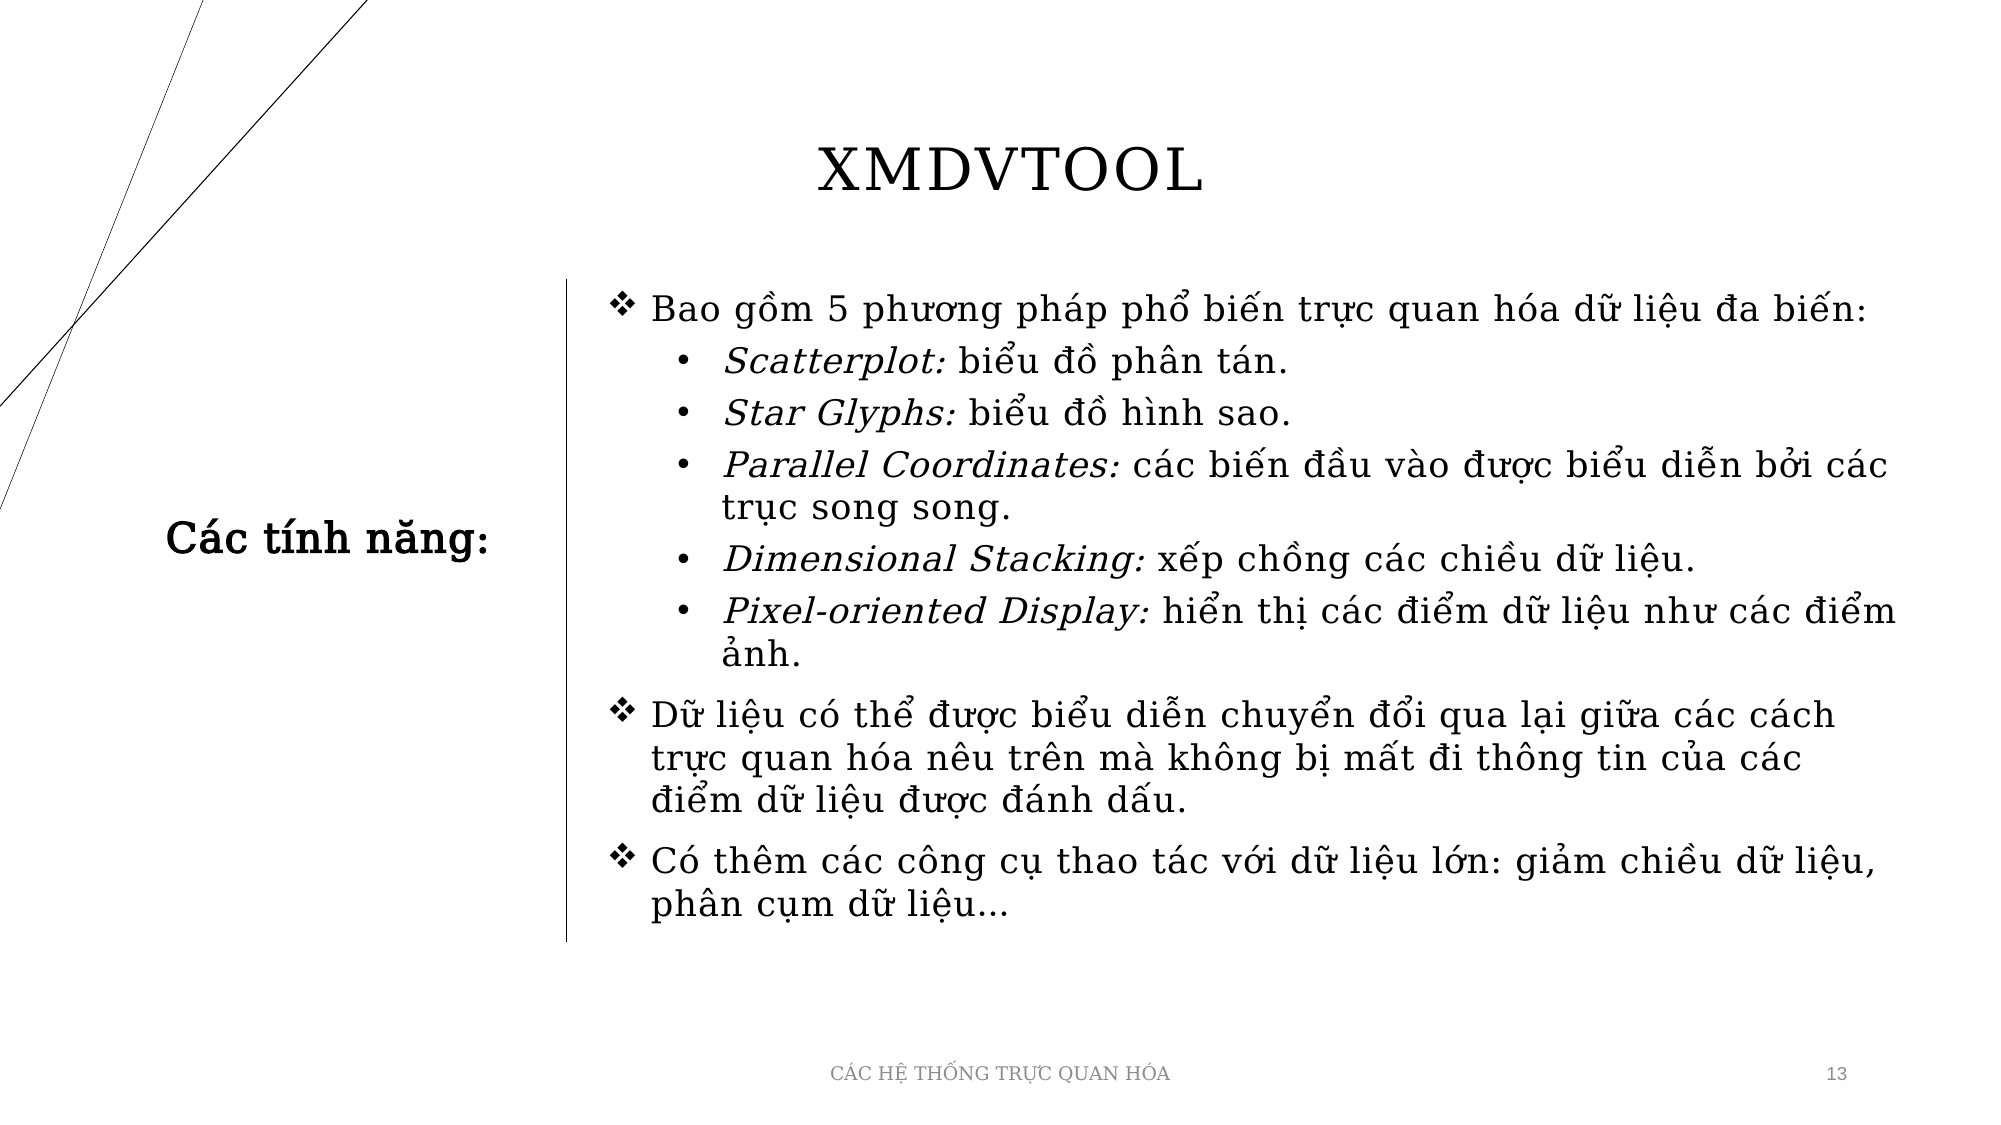

# xmdvtool
Bao gồm 5 phương pháp phổ biến trực quan hóa dữ liệu đa biến:
Scatterplot: biểu đồ phân tán.
Star Glyphs: biểu đồ hình sao.
Parallel Coordinates: các biến đầu vào được biểu diễn bởi các trục song song.
Dimensional Stacking: xếp chồng các chiều dữ liệu.
Pixel-oriented Display: hiển thị các điểm dữ liệu như các điểm ảnh.
Dữ liệu có thể được biểu diễn chuyển đổi qua lại giữa các cách trực quan hóa nêu trên mà không bị mất đi thông tin của các điểm dữ liệu được đánh dấu.
Có thêm các công cụ thao tác với dữ liệu lớn: giảm chiều dữ liệu, phân cụm dữ liệu…
Các tính năng:
CÁC HỆ THỐNG TRỰC QUAN HÓA
13